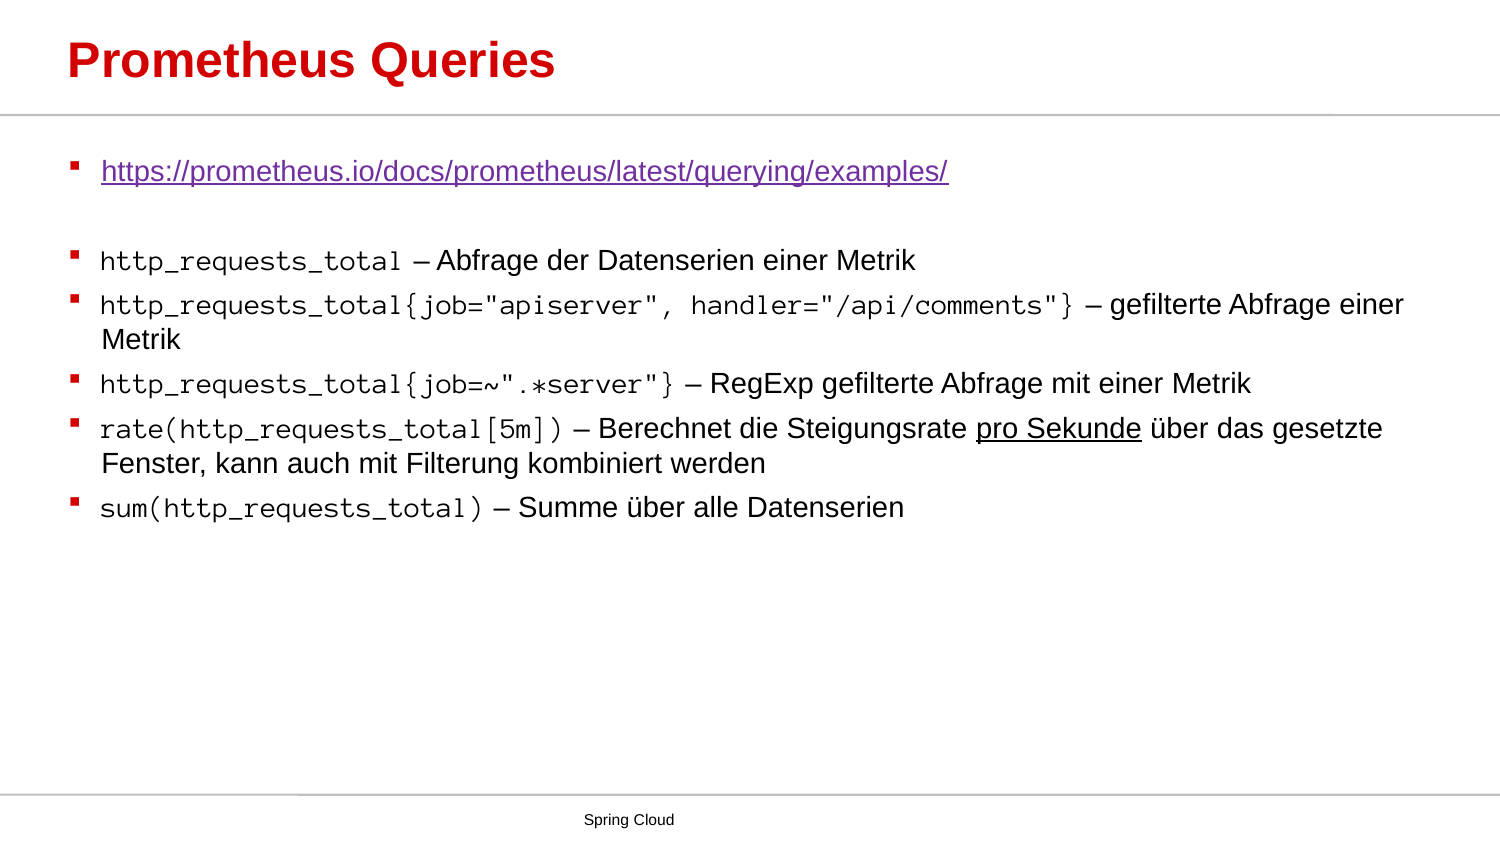

# Prometheus Queries
https://prometheus.io/docs/prometheus/latest/querying/examples/

http_requests_total – Abfrage der Datenserien einer Metrik
http_requests_total{job="apiserver", handler="/api/comments"} – gefilterte Abfrage einer Metrik
http_requests_total{job=~".*server"} – RegExp gefilterte Abfrage mit einer Metrik
rate(http_requests_total[5m]) – Berechnet die Steigungsrate pro Sekunde über das gesetzte Fenster, kann auch mit Filterung kombiniert werden
sum(http_requests_total) – Summe über alle Datenserien
Spring Cloud